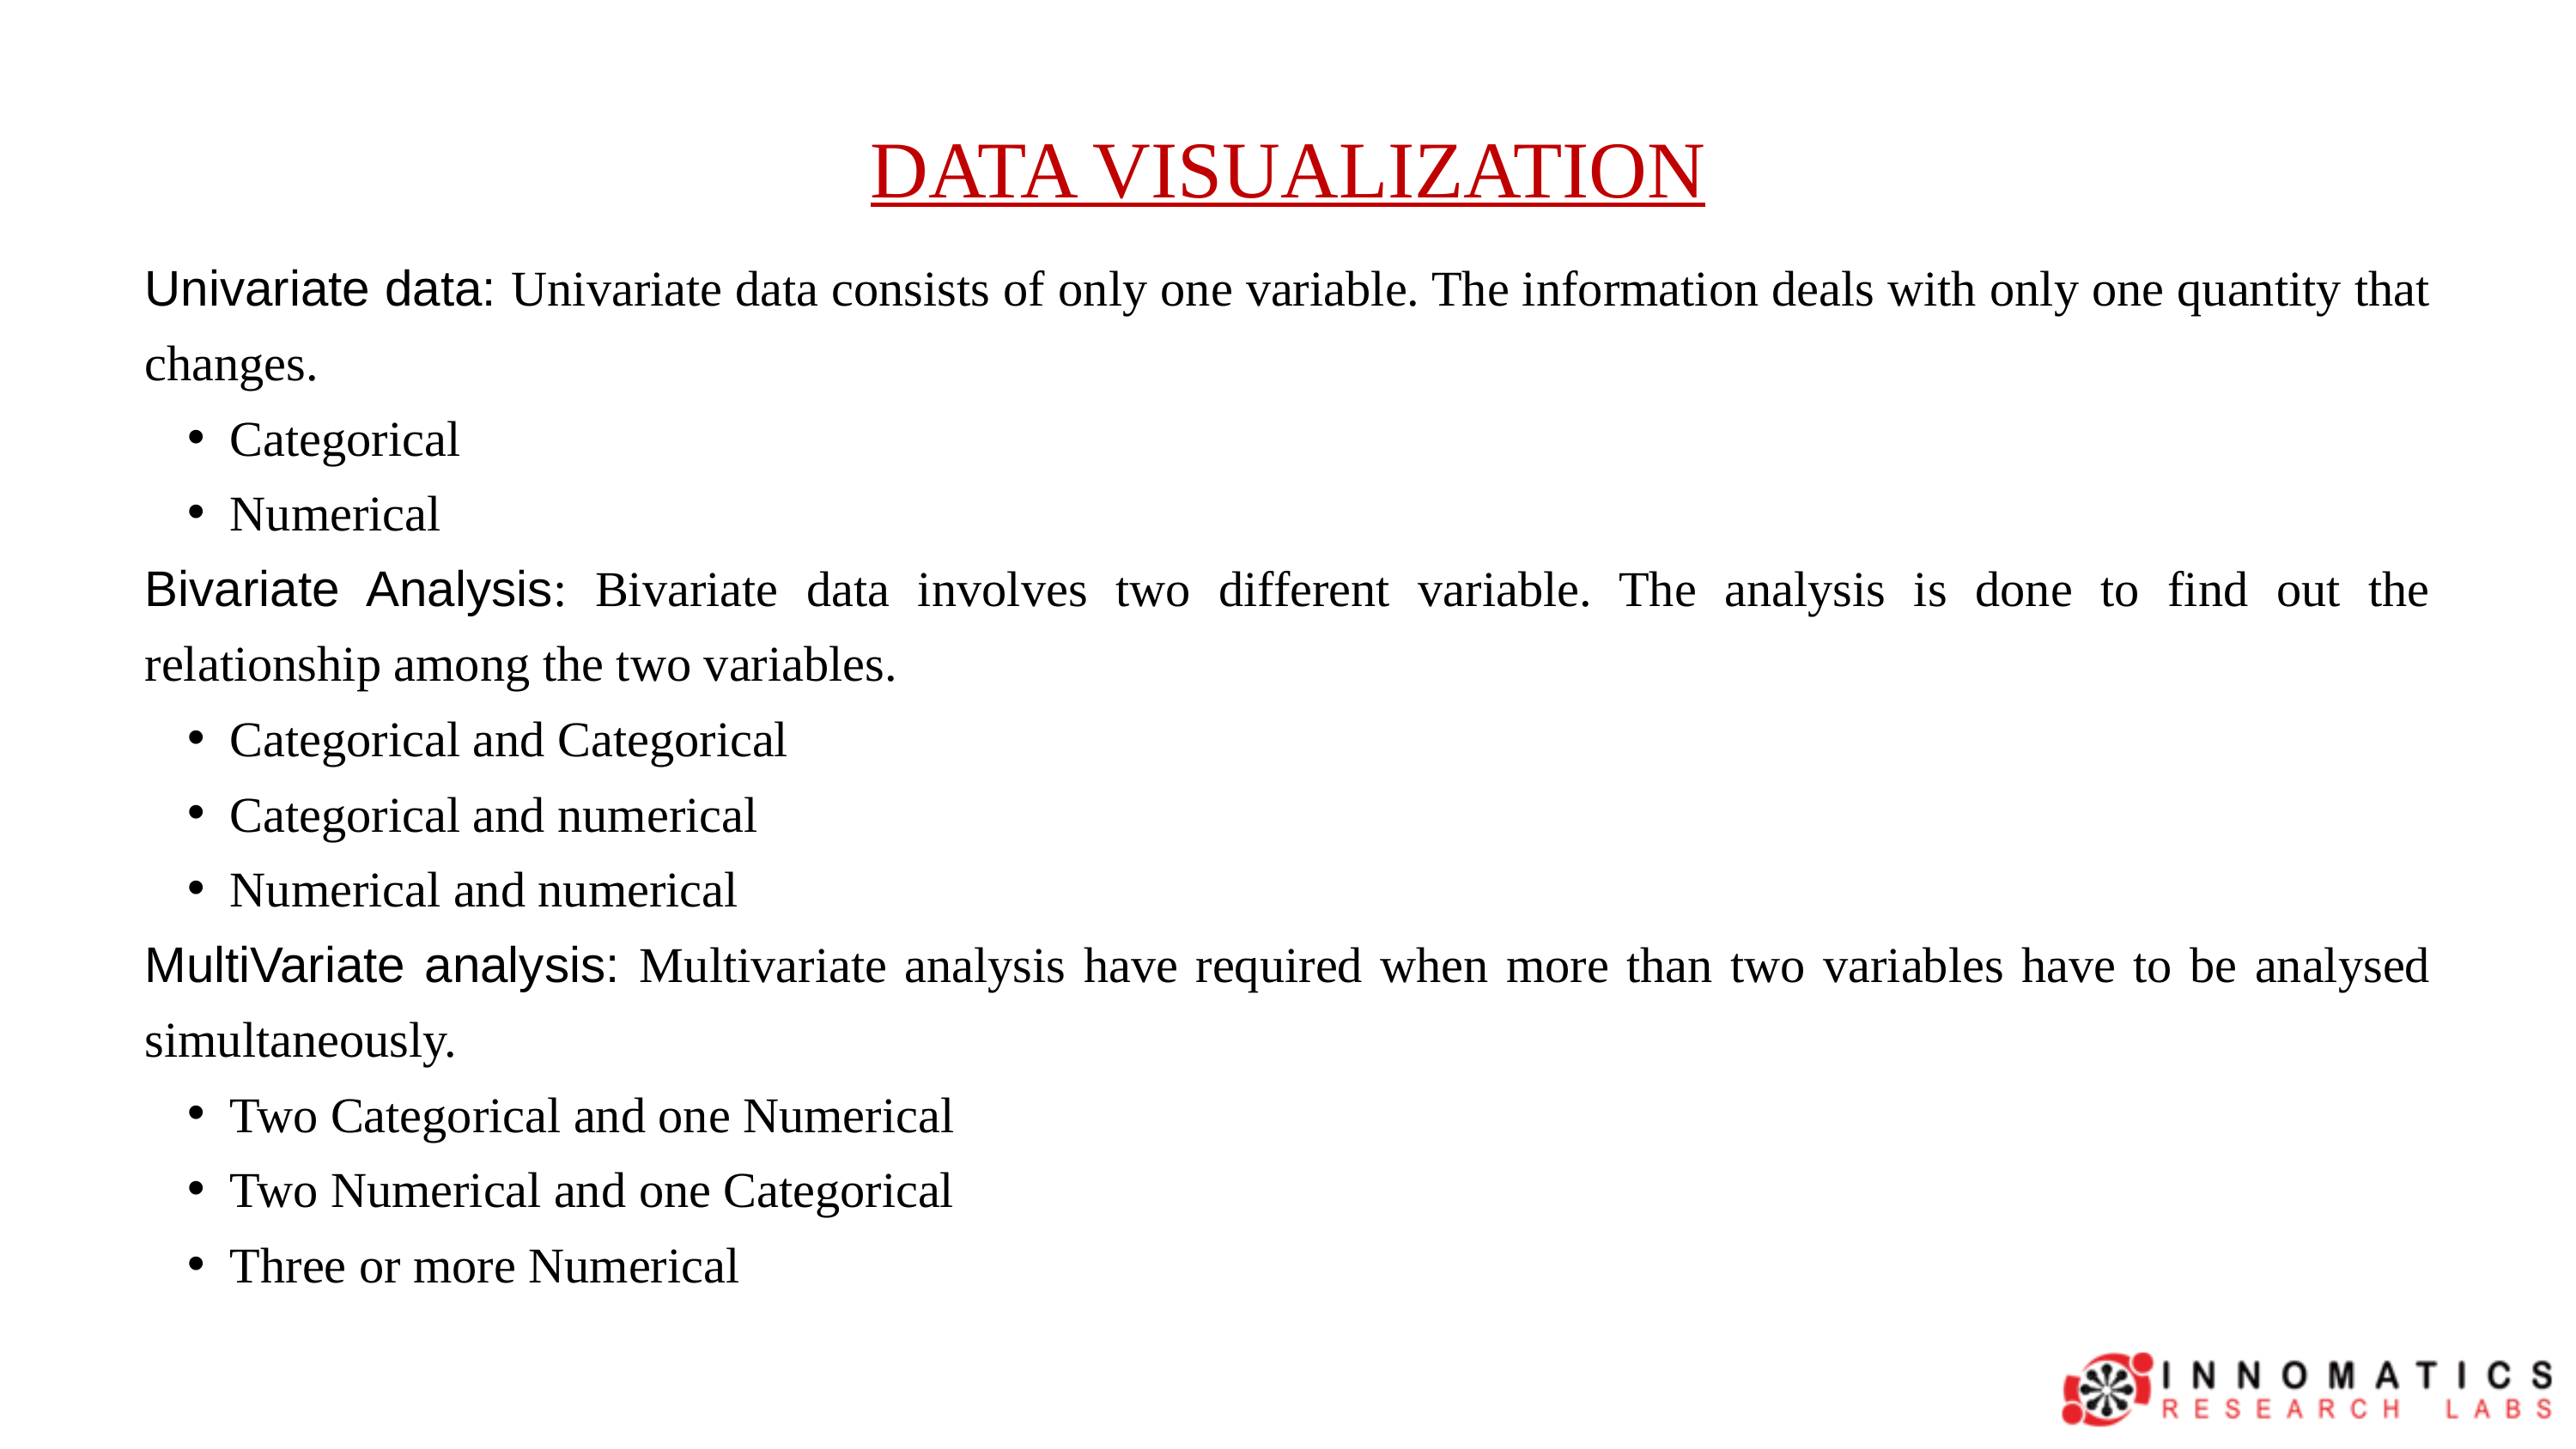

DATA VISUALIZATION

Univariate data: Univariate data consists of only one variable. The information deals with only one quantity that changes.
Categorical
Numerical
Bivariate Analysis: Bivariate data involves two different variable. The analysis is done to find out the relationship among the two variables.
Categorical and Categorical
Categorical and numerical
Numerical and numerical
MultiVariate analysis: Multivariate analysis have required when more than two variables have to be analysed simultaneously.
Two Categorical and one Numerical
Two Numerical and one Categorical
Three or more Numerical